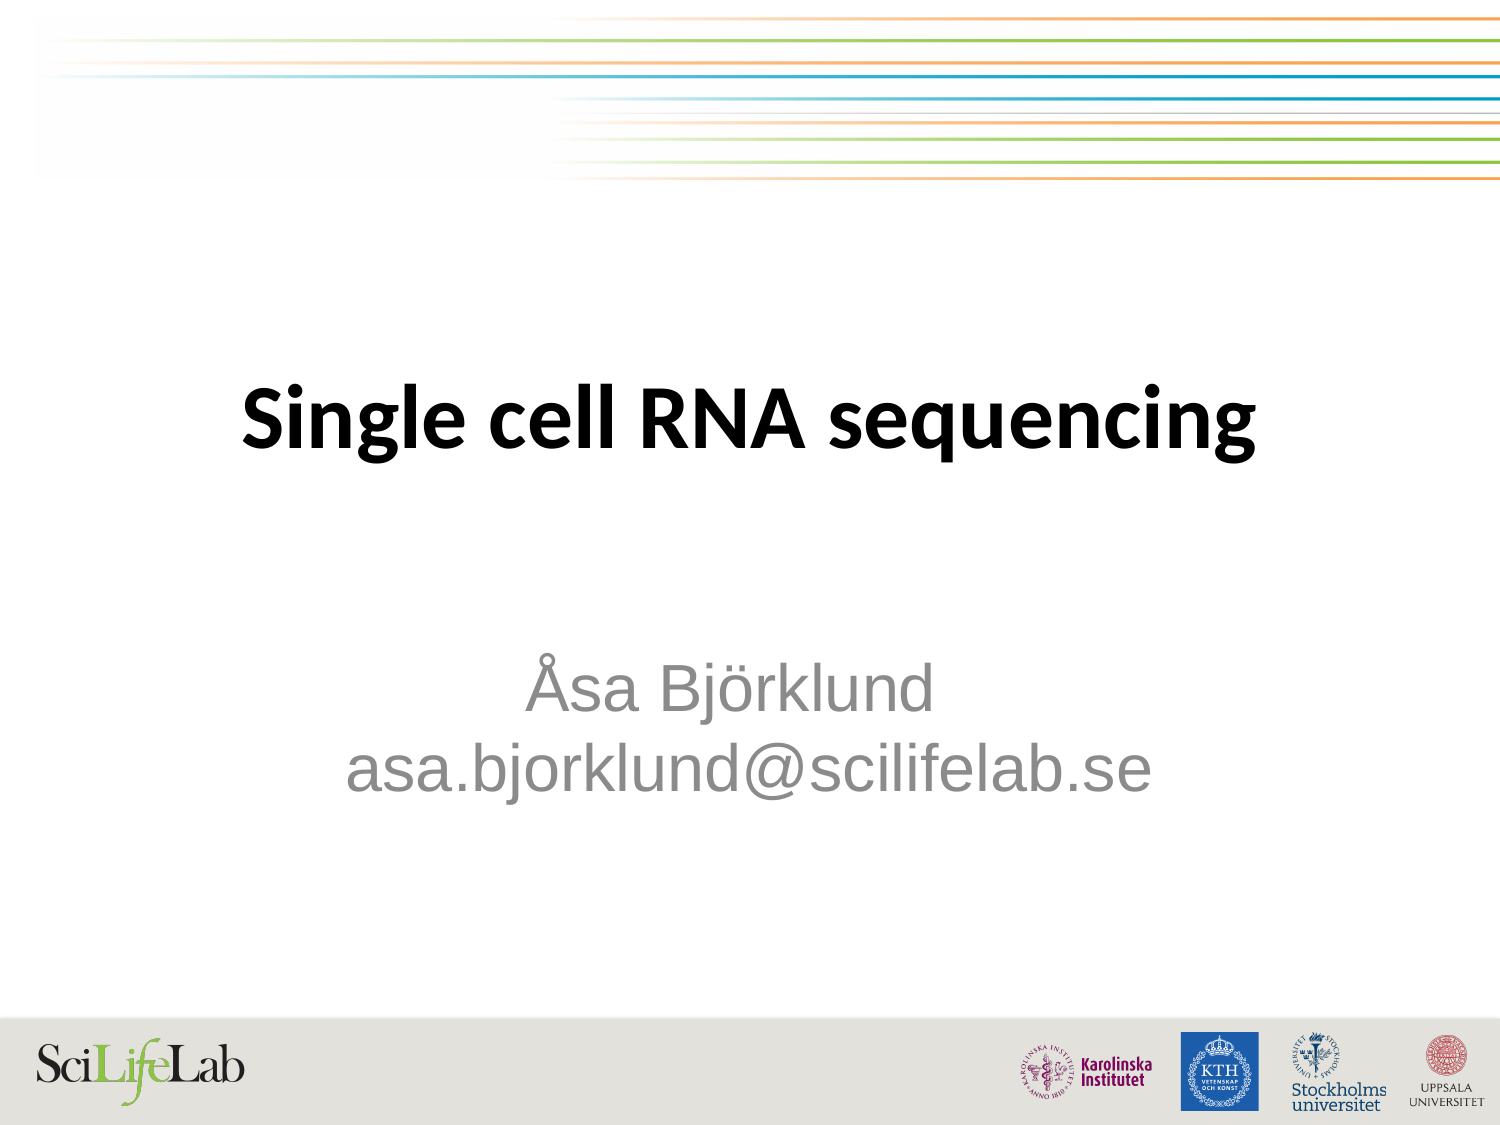

# Single cell RNA sequencing
Åsa Björklund
asa.bjorklund@scilifelab.se